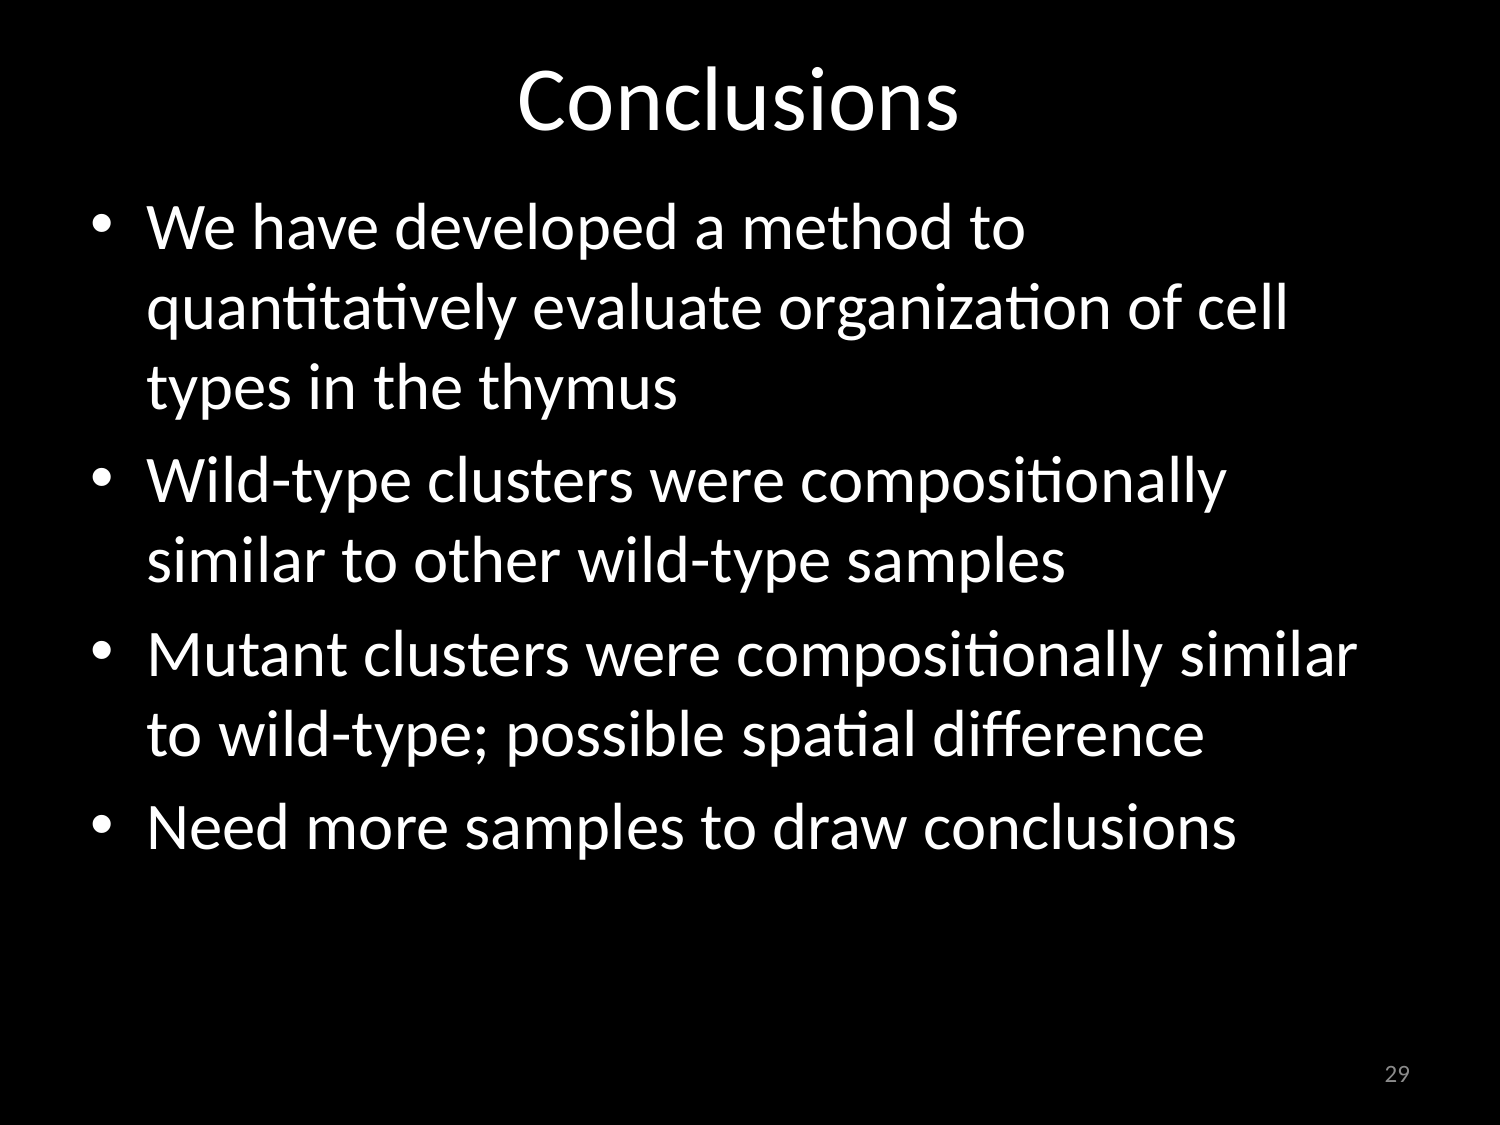

# Conclusions
We have developed a method to quantitatively evaluate organization of cell types in the thymus
Wild-type clusters were compositionally similar to other wild-type samples
Mutant clusters were compositionally similar to wild-type; possible spatial difference
Need more samples to draw conclusions

29